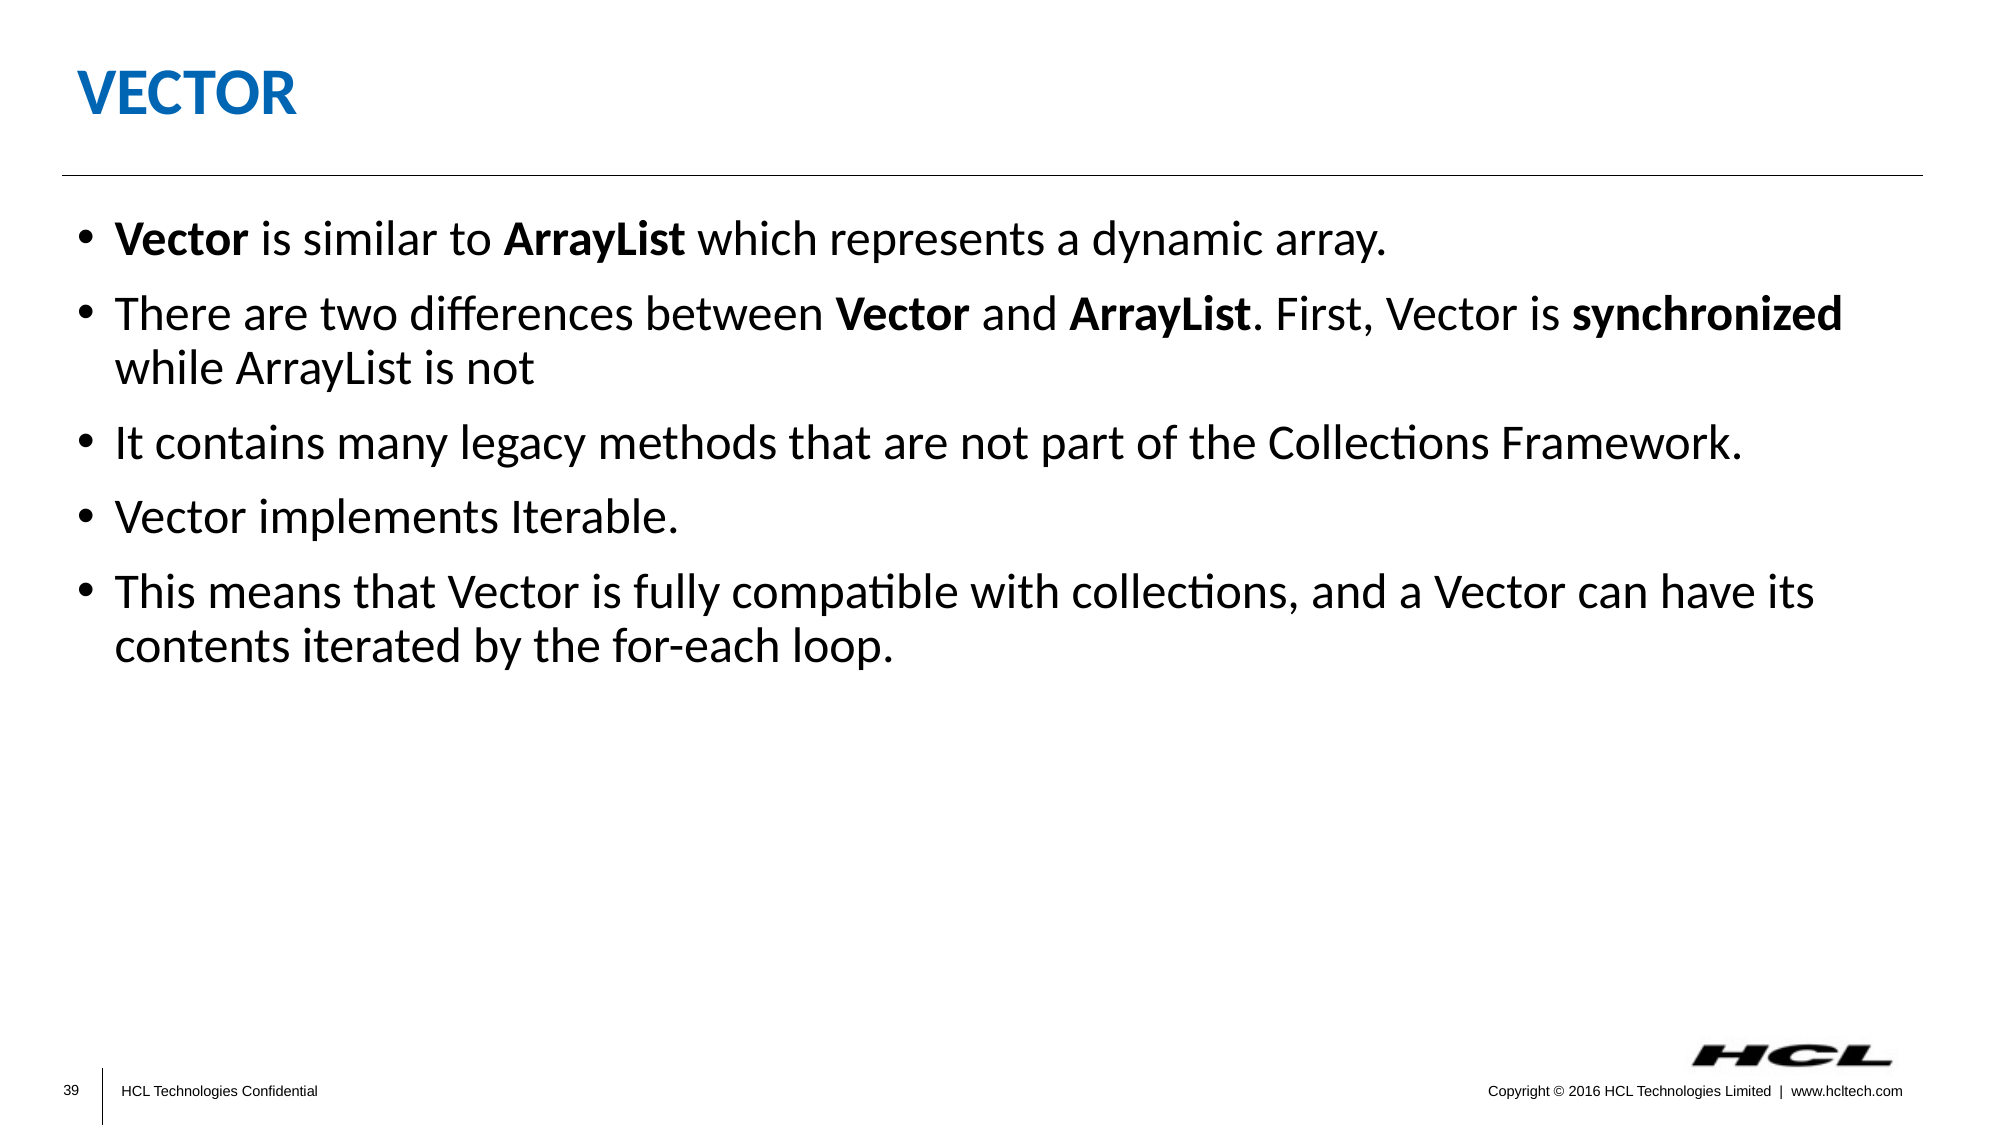

# Vector
Vector is similar to ArrayList which represents a dynamic array.
There are two differences between Vector and ArrayList. First, Vector is synchronized while ArrayList is not
It contains many legacy methods that are not part of the Collections Framework.
Vector implements Iterable.
This means that Vector is fully compatible with collections, and a Vector can have its contents iterated by the for-each loop.